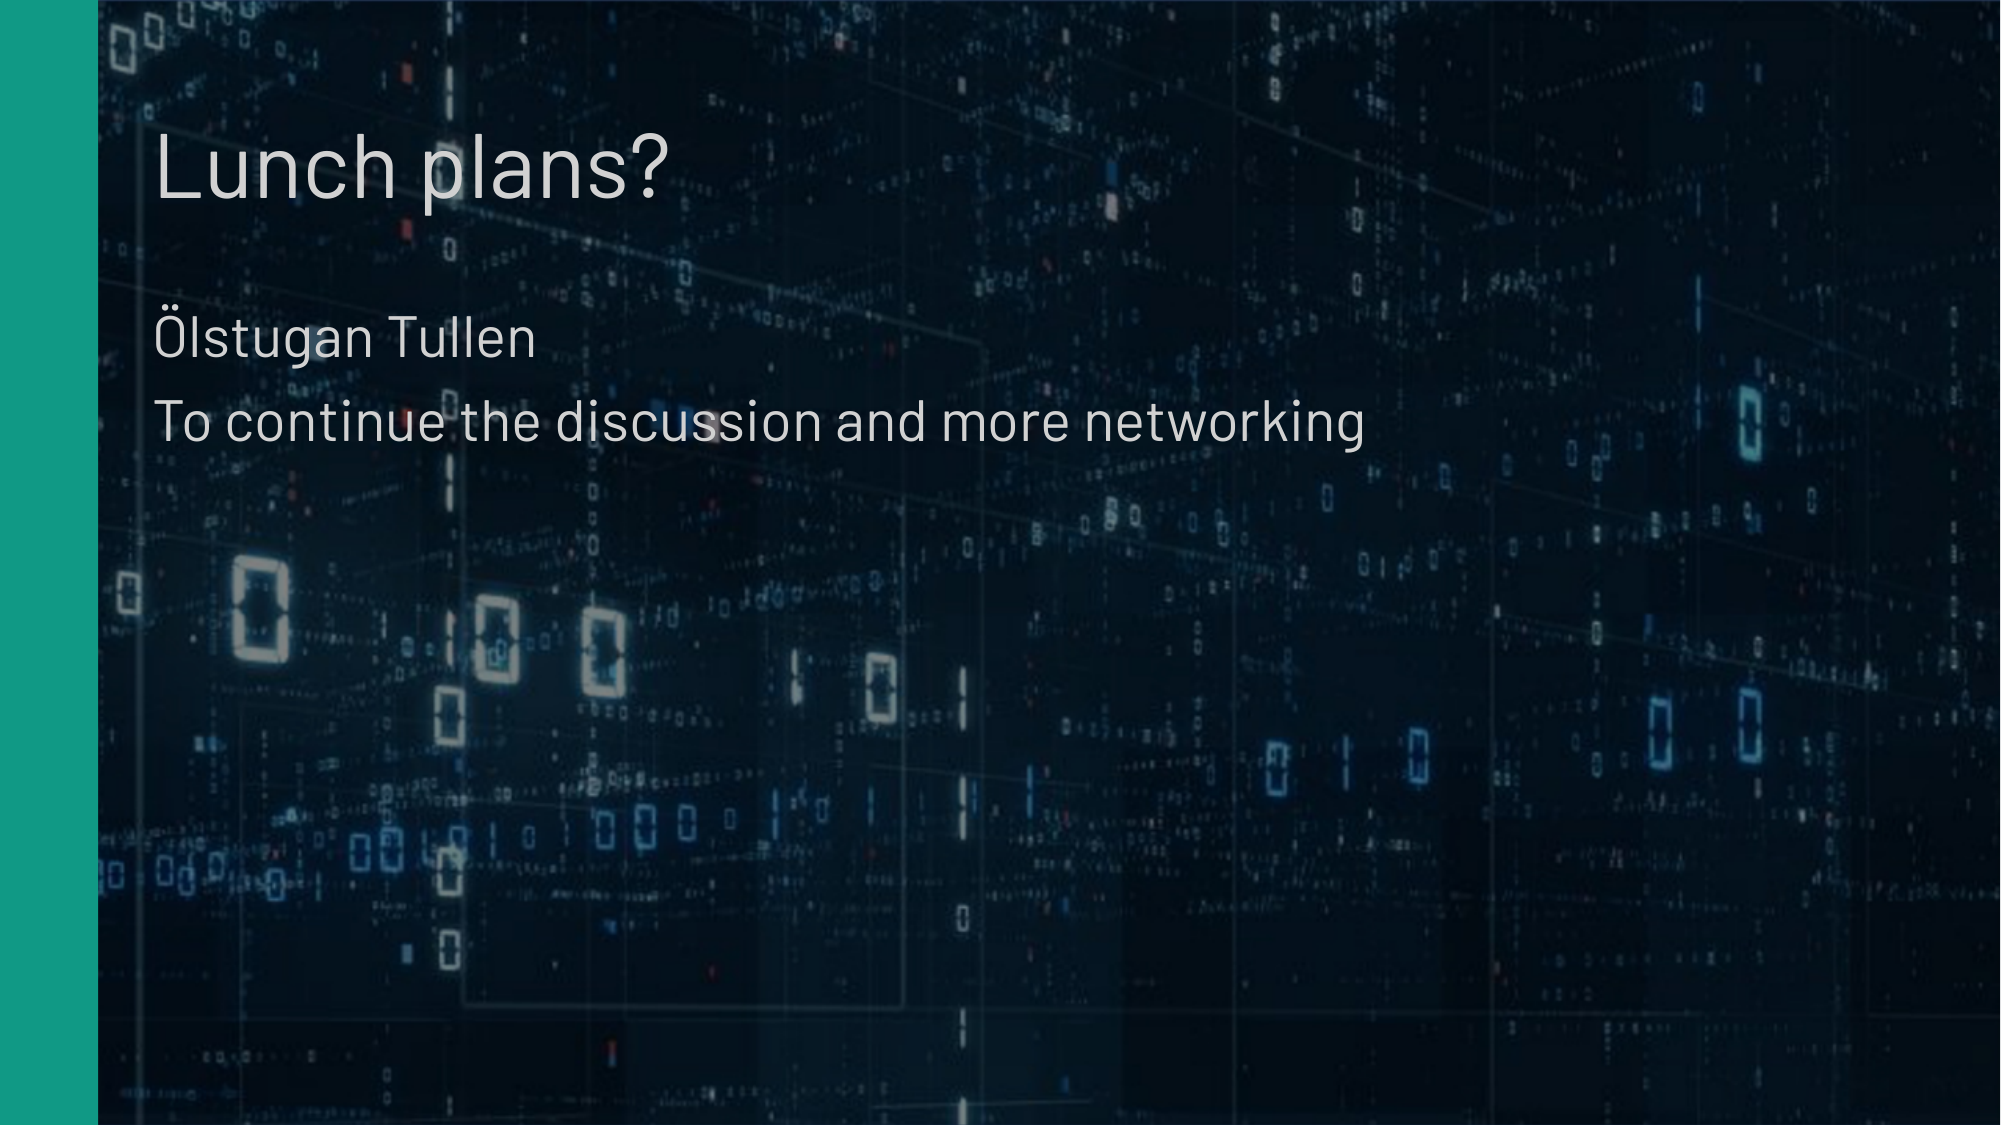

# Lunch plans?
Ölstugan Tullen
To continue the discussion and more networking